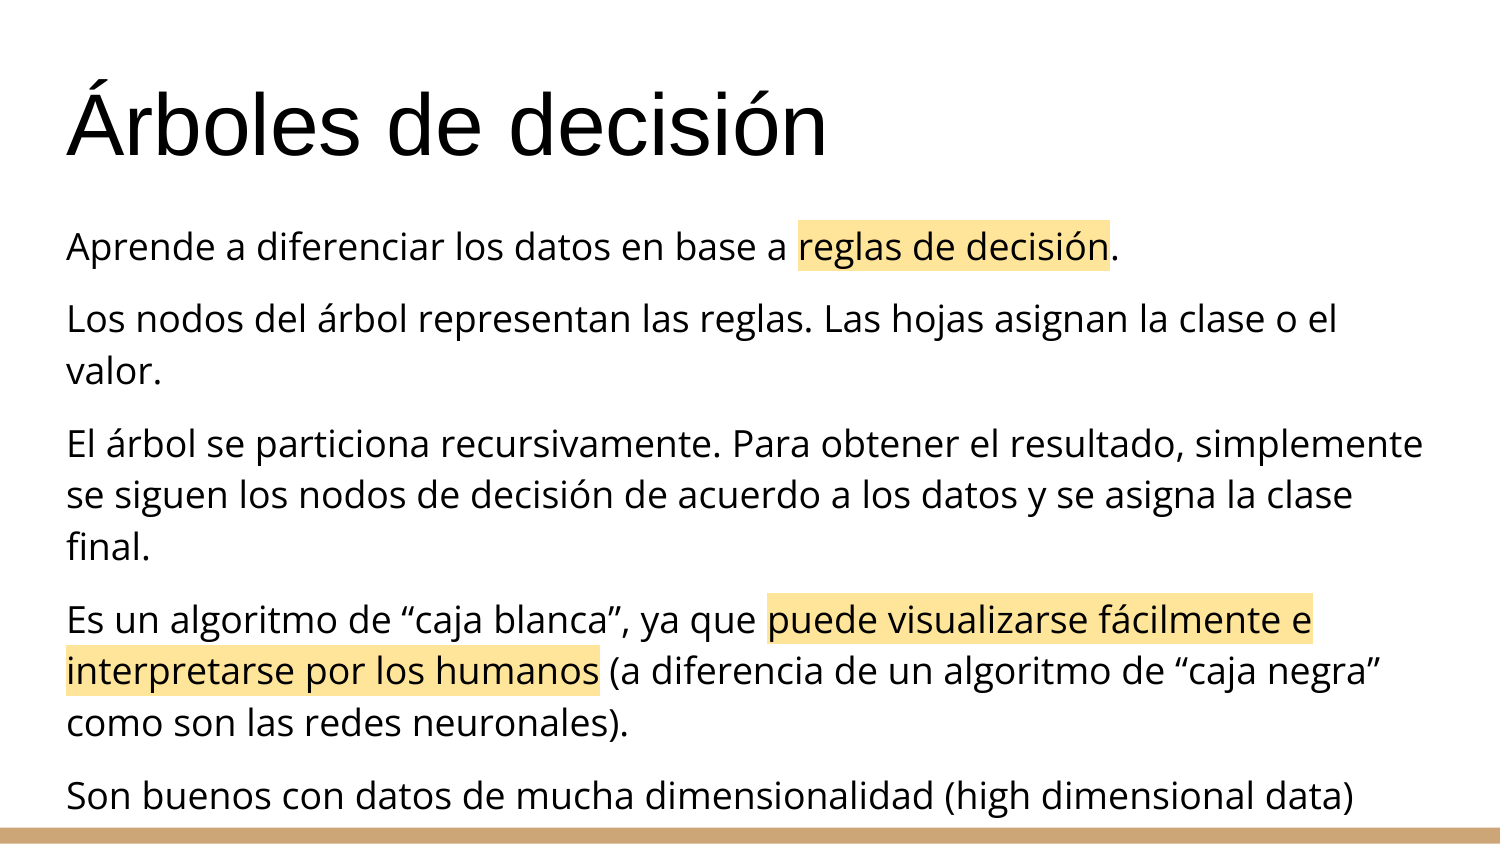

# Árboles de decisión
Aprende a diferenciar los datos en base a reglas de decisión.
Los nodos del árbol representan las reglas. Las hojas asignan la clase o el valor.
El árbol se particiona recursivamente. Para obtener el resultado, simplemente se siguen los nodos de decisión de acuerdo a los datos y se asigna la clase final.
Es un algoritmo de “caja blanca”, ya que puede visualizarse fácilmente e interpretarse por los humanos (a diferencia de un algoritmo de “caja negra” como son las redes neuronales).
Son buenos con datos de mucha dimensionalidad (high dimensional data)